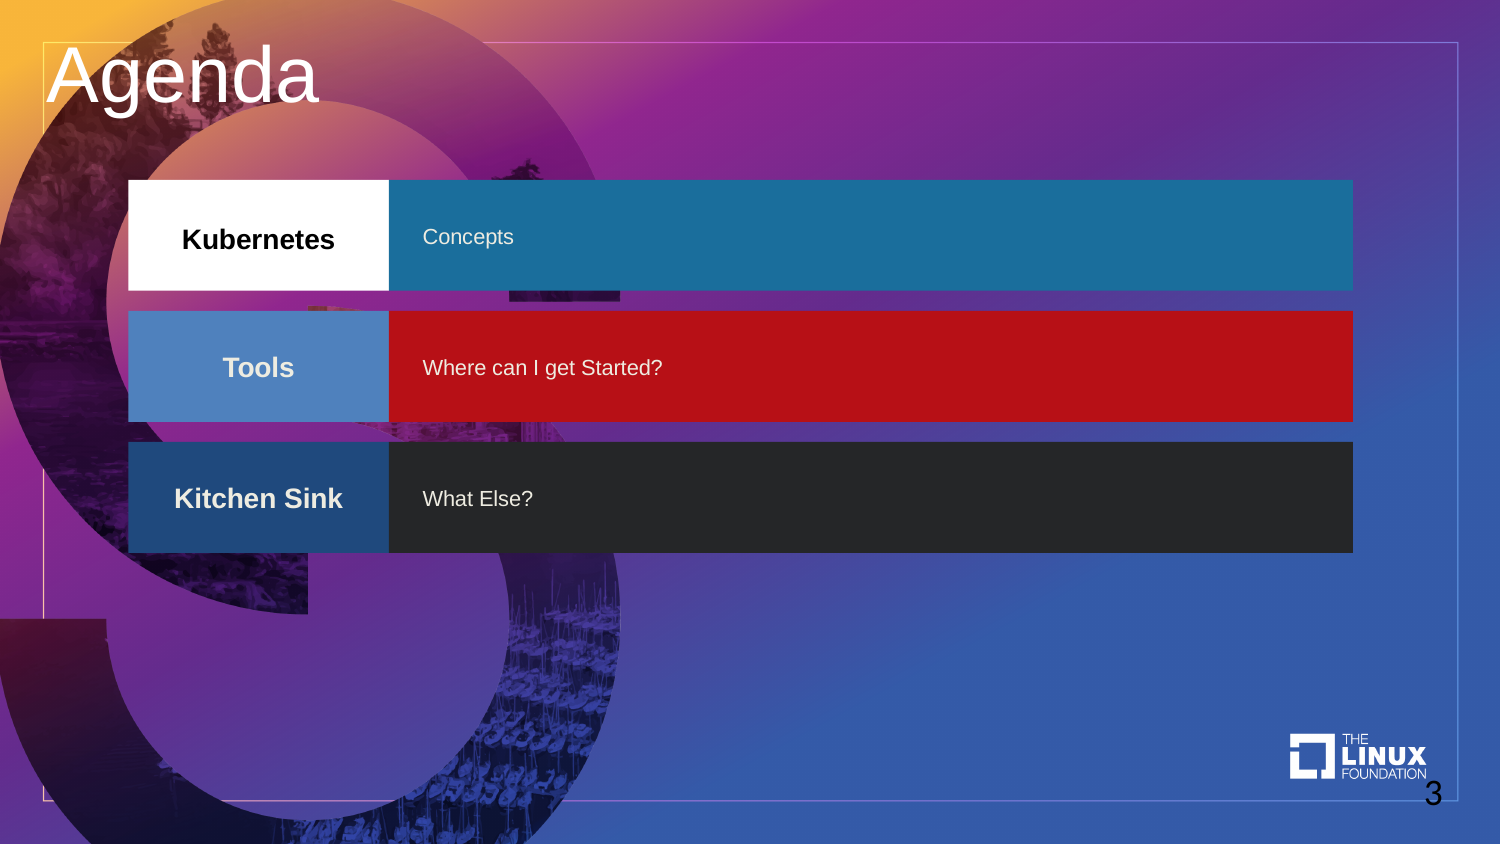

# Agenda
Kubernetes
Concepts
Tools
Where can I get Started?
What Else?
Kitchen Sink
3